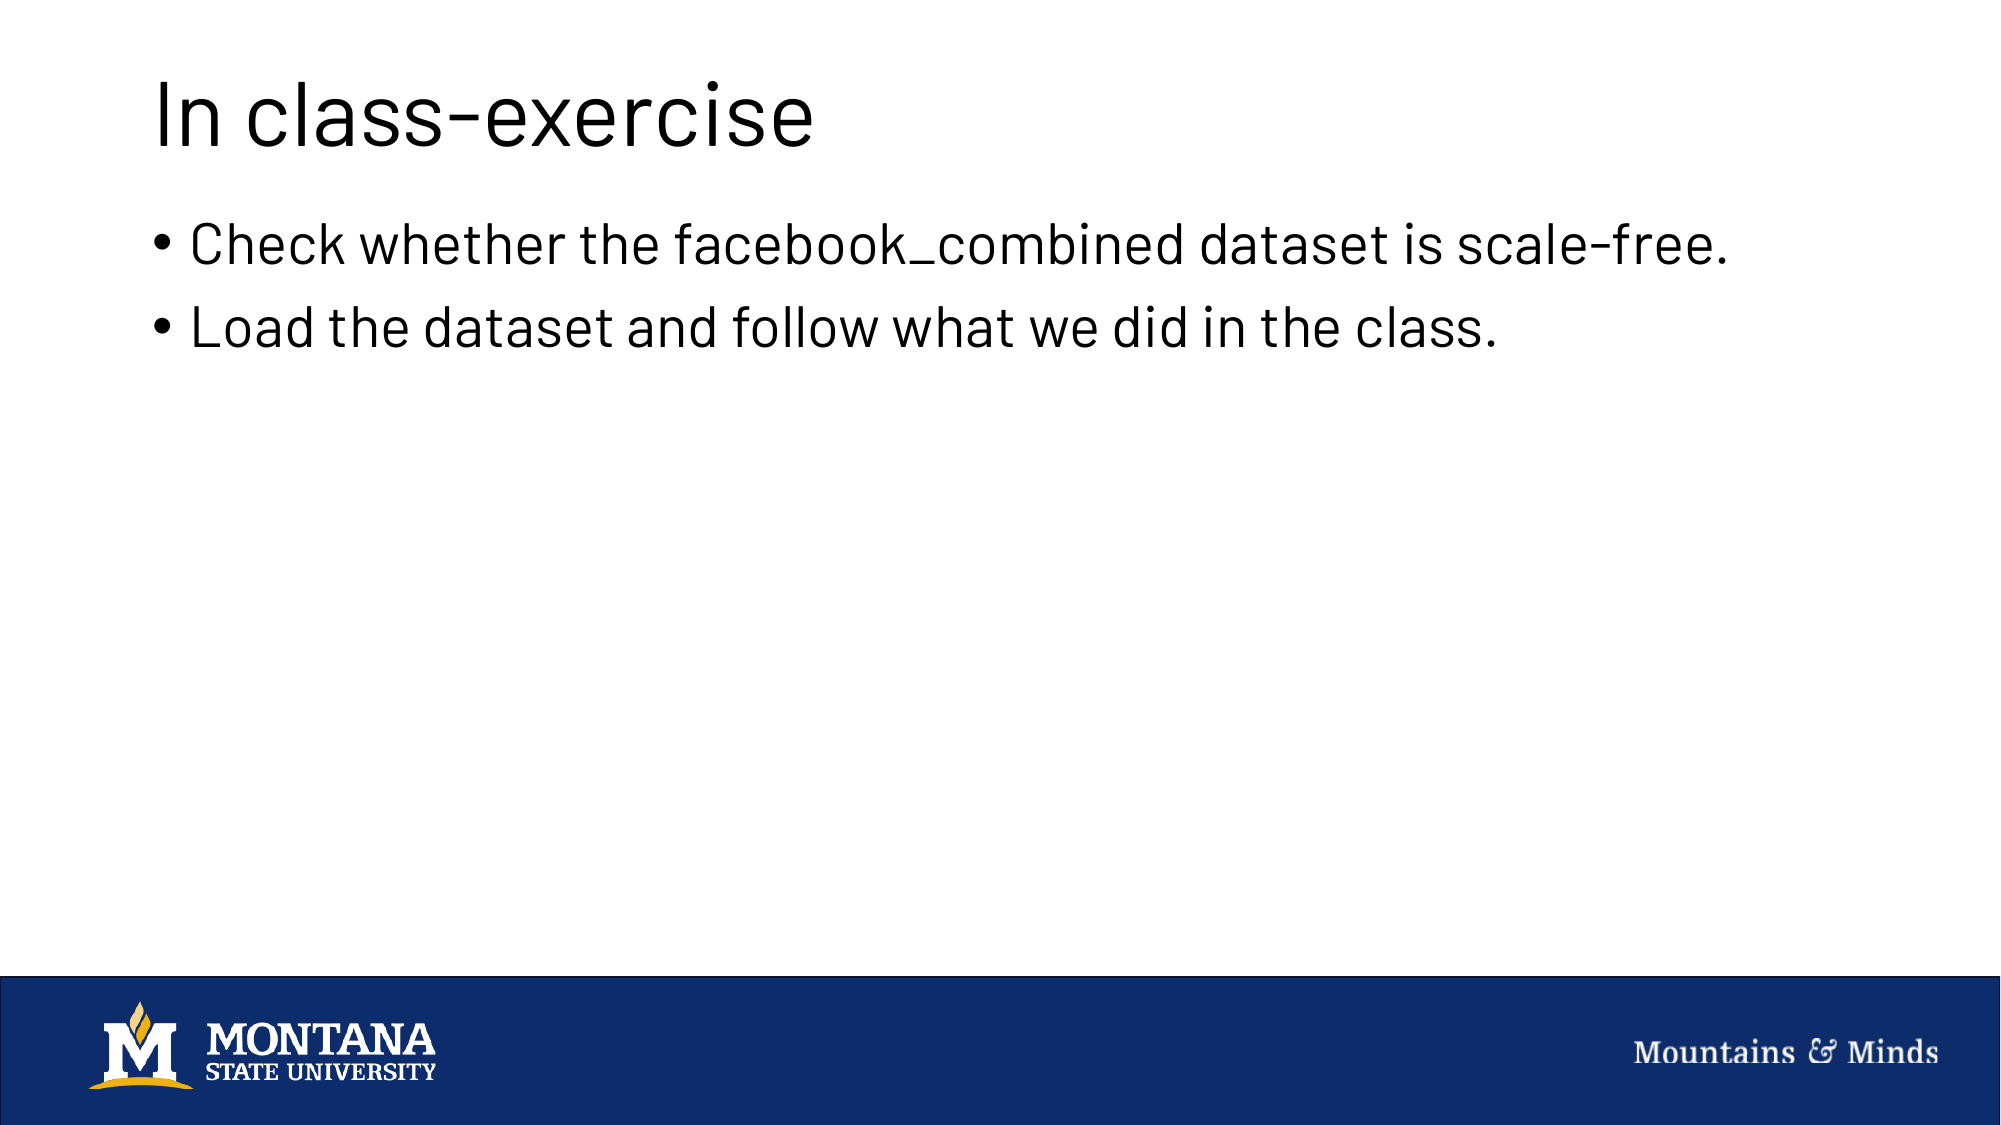

# In class-exercise
Check whether the facebook_combined dataset is scale-free.
Load the dataset and follow what we did in the class.